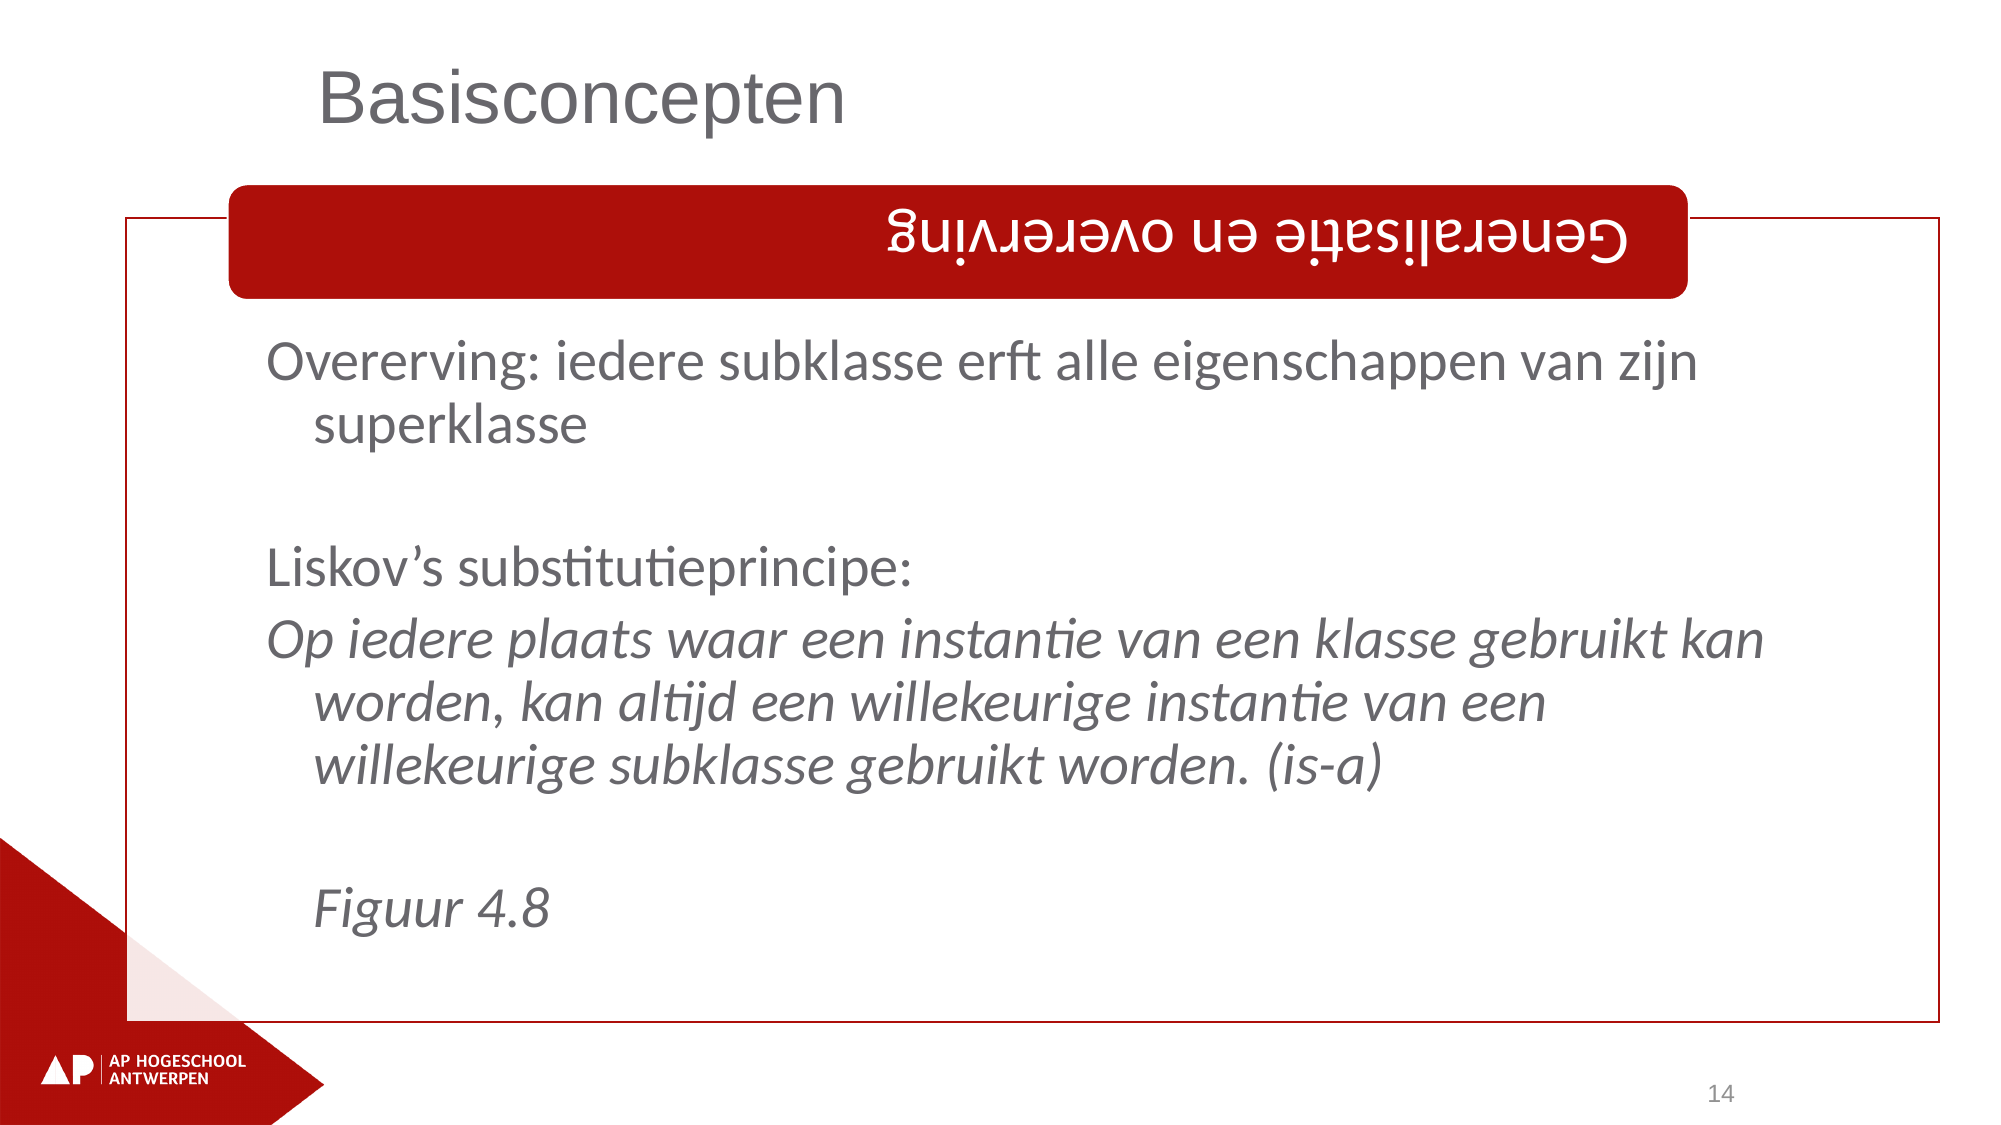

Basisconcepten

Overerving: iedere subklasse erft alle eigenschappen van zijn superklasse

Liskov’s substitutieprincipe:
Op iedere plaats waar een instantie van een klasse gebruikt kan worden, kan altijd een willekeurige instantie van een willekeurige subklasse gebruikt worden. (is-a)

Figuur 4.8

Generalisatie en overerving
14